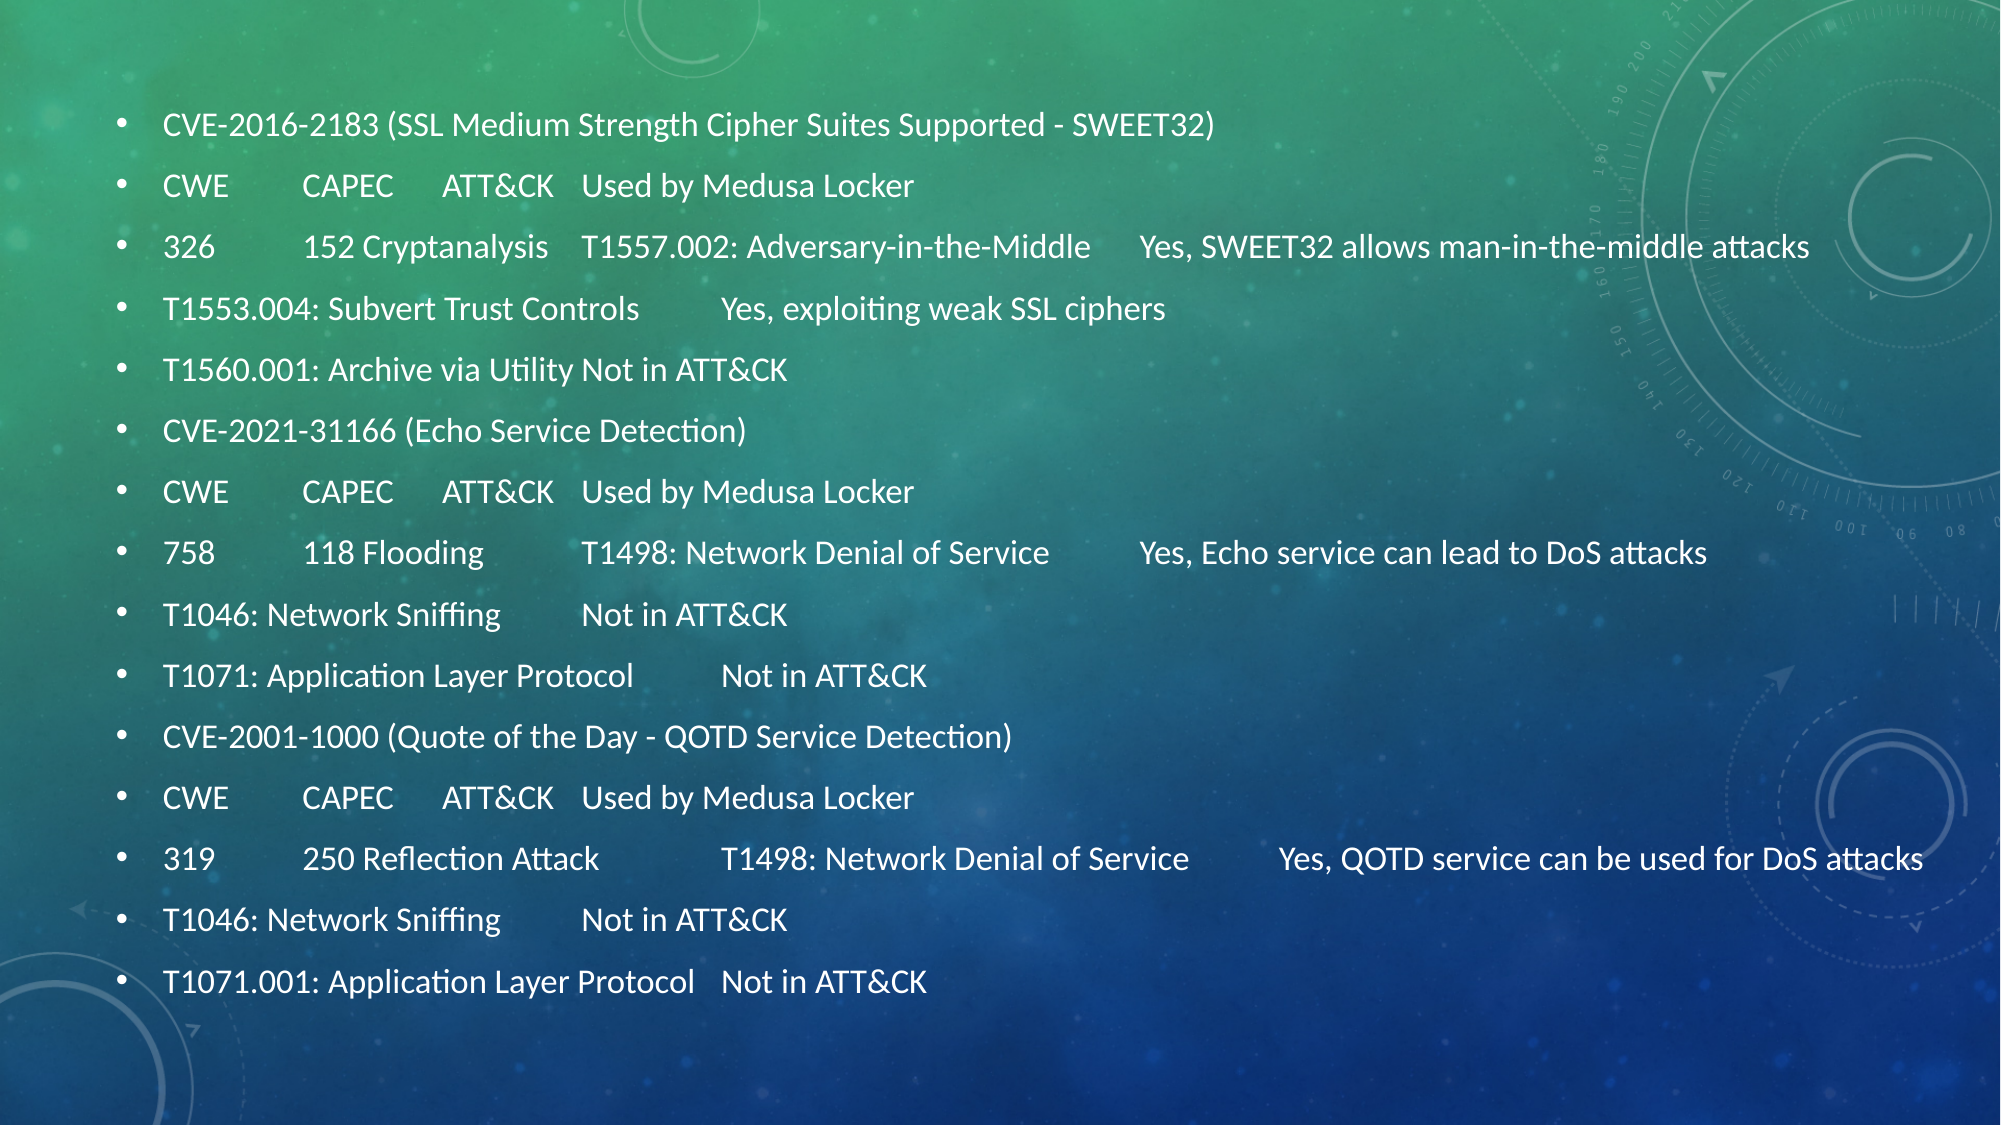

CVE-2016-2183 (SSL Medium Strength Cipher Suites Supported - SWEET32)
CWE	CAPEC	ATT&CK	Used by Medusa Locker
326	152 Cryptanalysis	T1557.002: Adversary-in-the-Middle	Yes, SWEET32 allows man-in-the-middle attacks
T1553.004: Subvert Trust Controls	Yes, exploiting weak SSL ciphers
T1560.001: Archive via Utility	Not in ATT&CK
CVE-2021-31166 (Echo Service Detection)
CWE	CAPEC	ATT&CK	Used by Medusa Locker
758	118 Flooding	T1498: Network Denial of Service	Yes, Echo service can lead to DoS attacks
T1046: Network Sniffing	Not in ATT&CK
T1071: Application Layer Protocol	Not in ATT&CK
CVE-2001-1000 (Quote of the Day - QOTD Service Detection)
CWE	CAPEC	ATT&CK	Used by Medusa Locker
319	250 Reflection Attack	T1498: Network Denial of Service	Yes, QOTD service can be used for DoS attacks
T1046: Network Sniffing	Not in ATT&CK
T1071.001: Application Layer Protocol	Not in ATT&CK